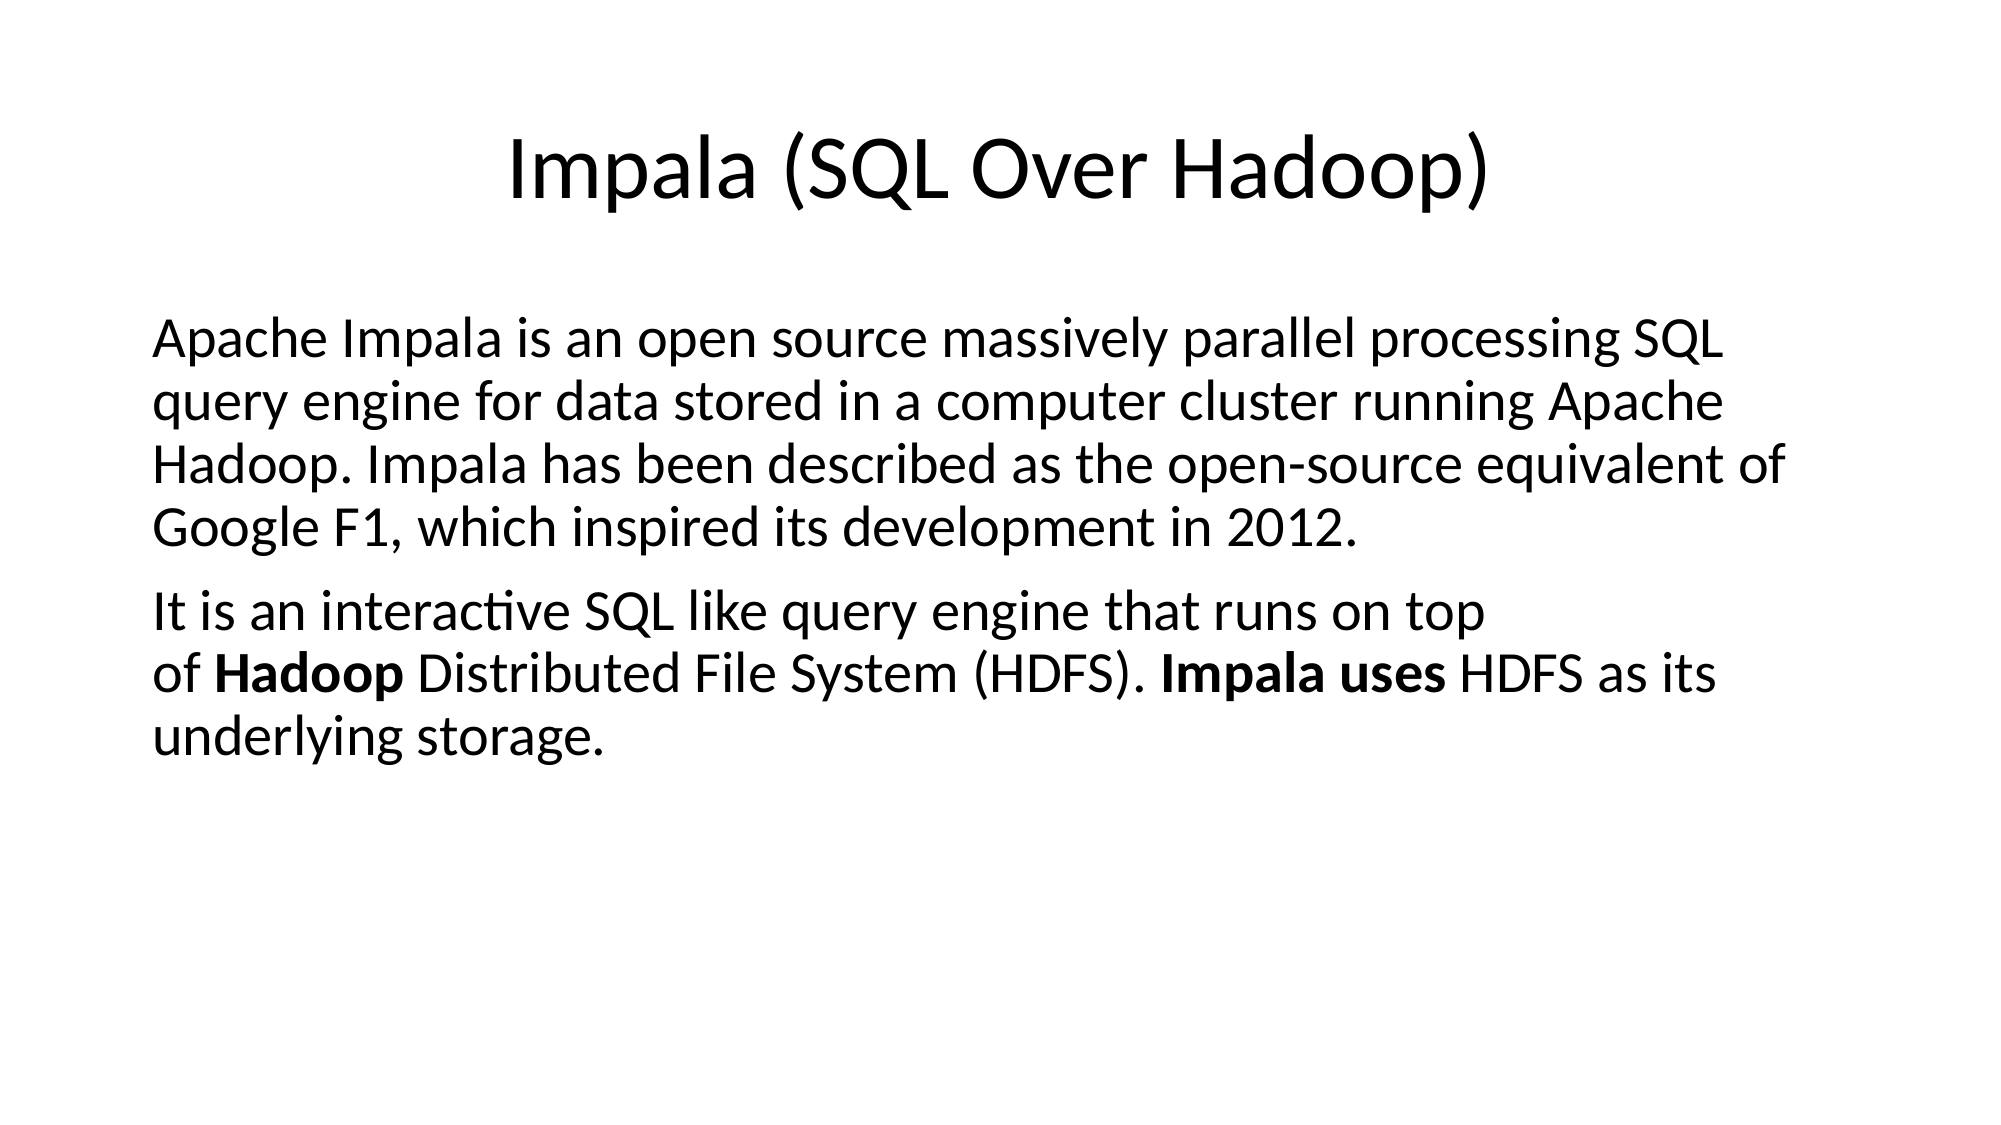

# Impala (SQL Over Hadoop)
Apache Impala is an open source massively parallel processing SQL query engine for data stored in a computer cluster running Apache Hadoop. Impala has been described as the open-source equivalent of Google F1, which inspired its development in 2012.
It is an interactive SQL like query engine that runs on top of Hadoop Distributed File System (HDFS). Impala uses HDFS as its underlying storage.